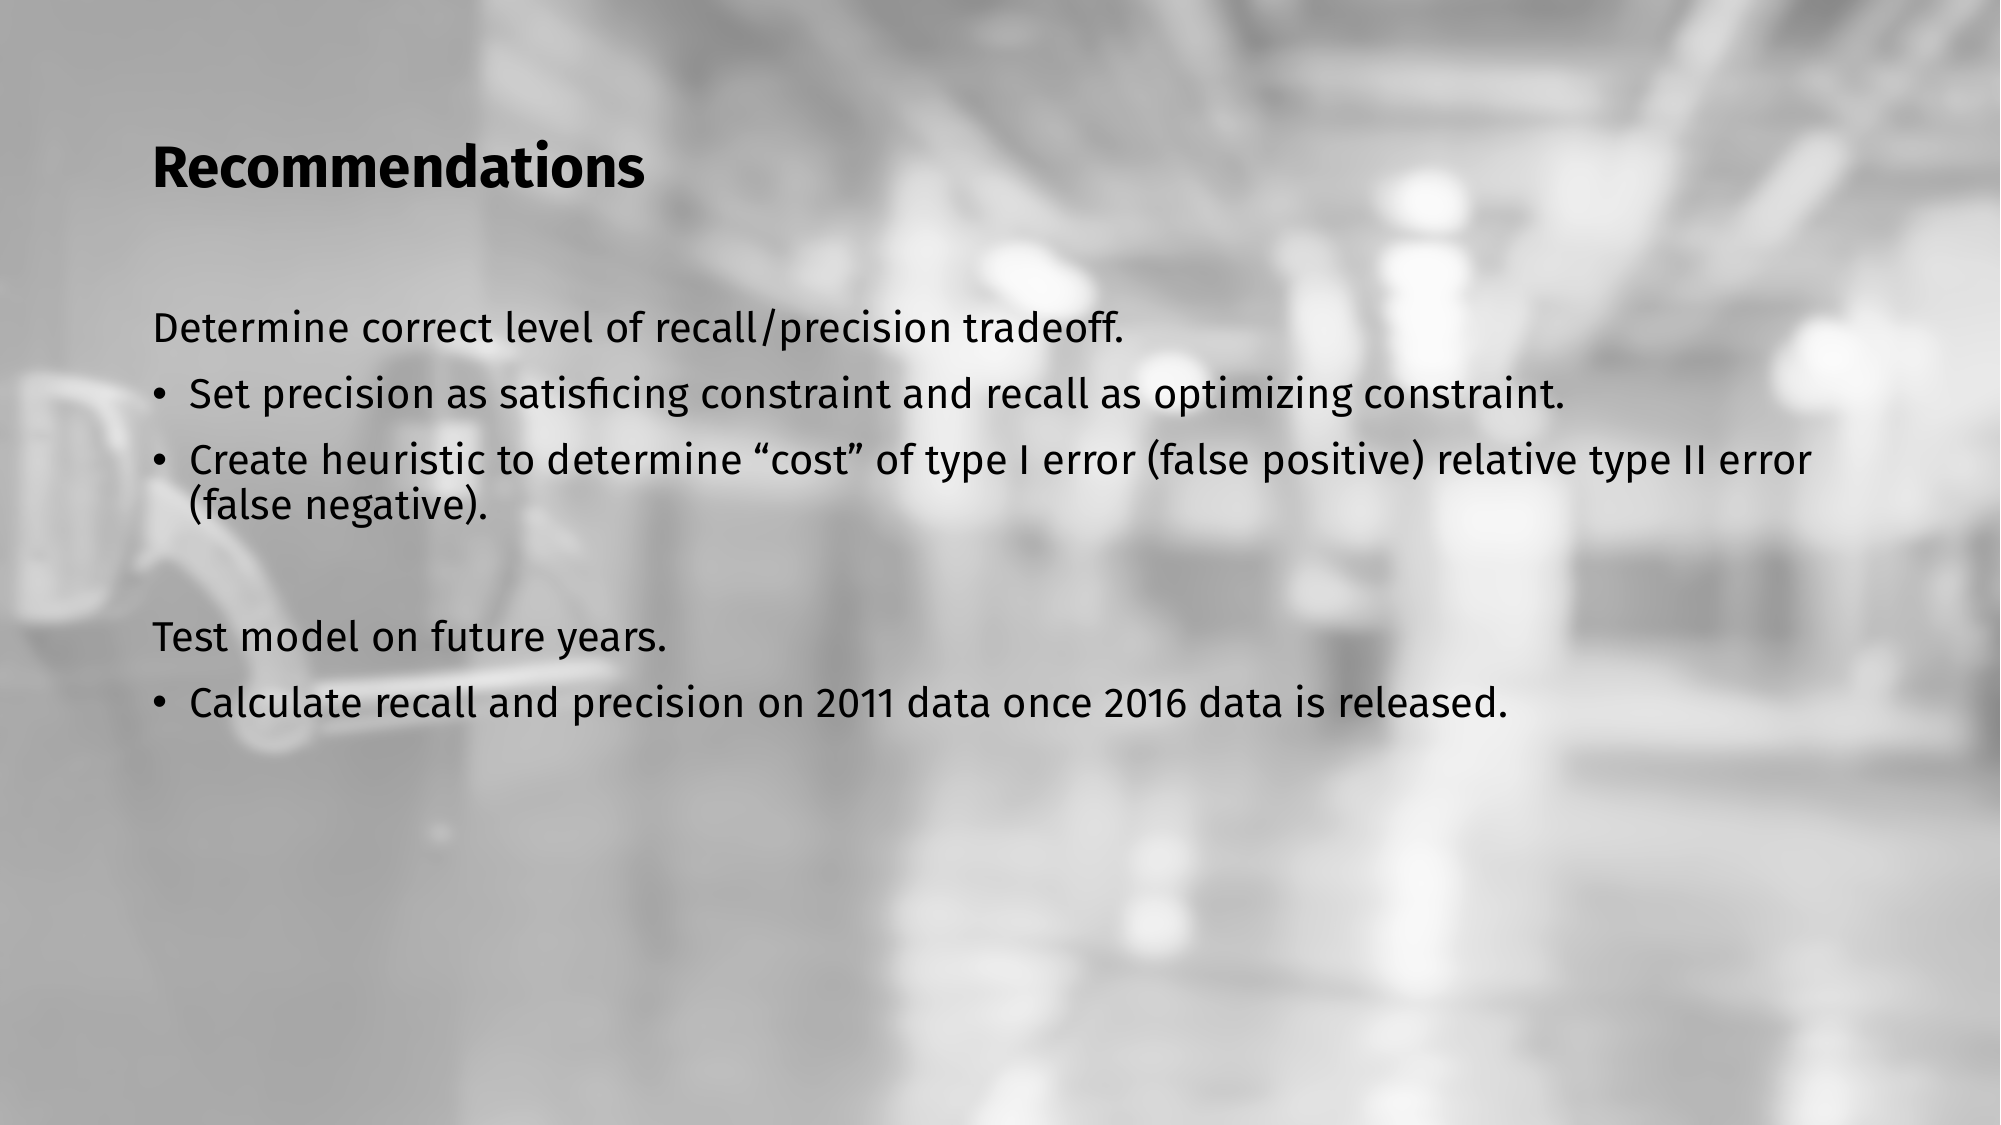

# Recommendations
Determine correct level of recall/precision tradeoff.
Set precision as satisficing constraint and recall as optimizing constraint.
Create heuristic to determine “cost” of type I error (false positive) relative type II error (false negative).

Test model on future years.
Calculate recall and precision on 2011 data once 2016 data is released.